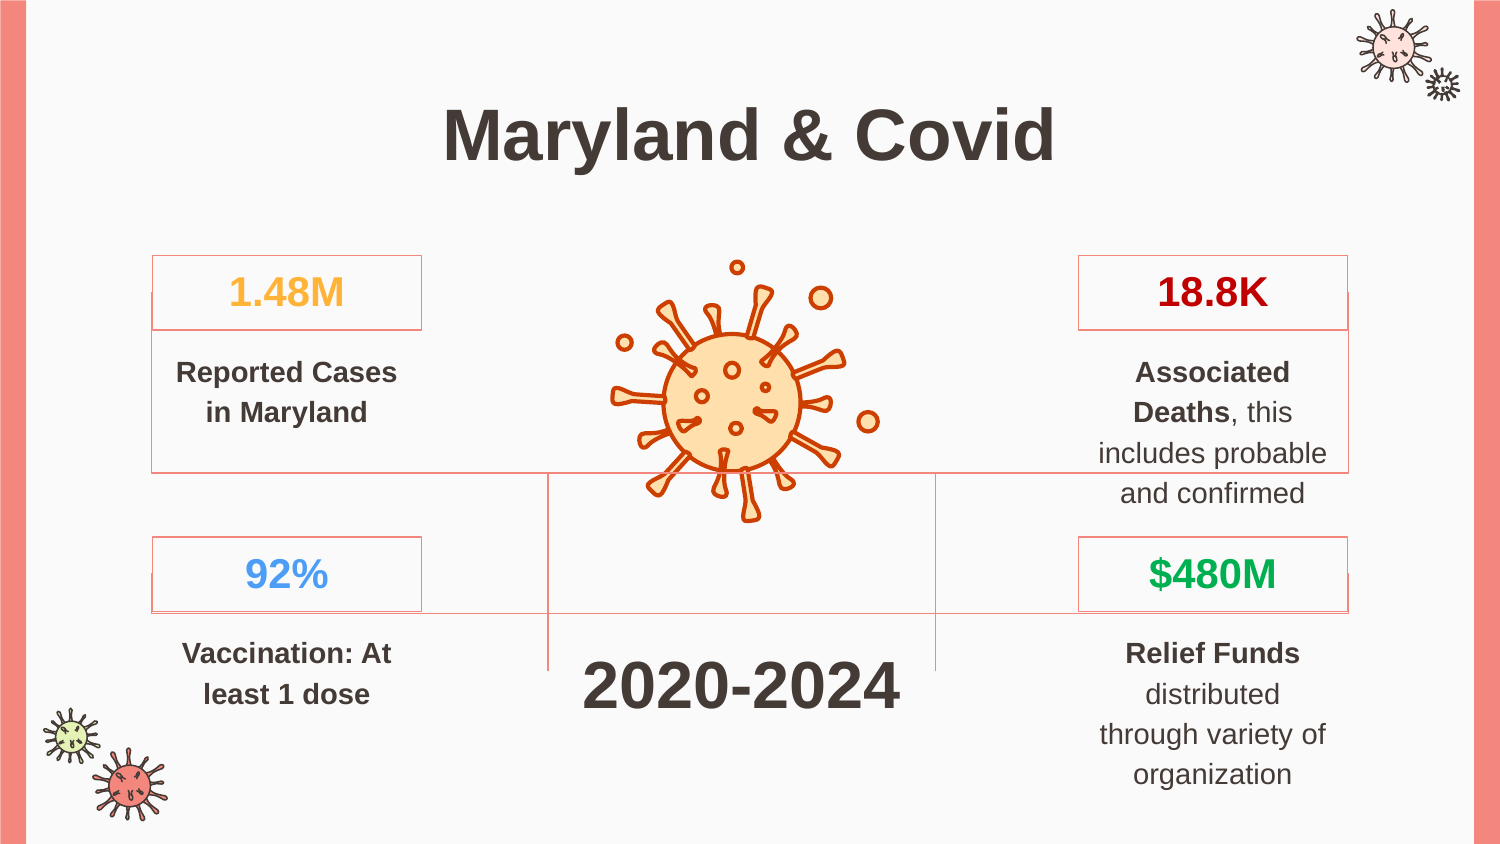

# Maryland & Covid
1.48M
18.8K

Reported Cases in Maryland
Associated Deaths, this includes probable and confirmed
92%
$480M
Vaccination: At least 1 dose
2020-2024
Relief Funds distributed through variety of organization